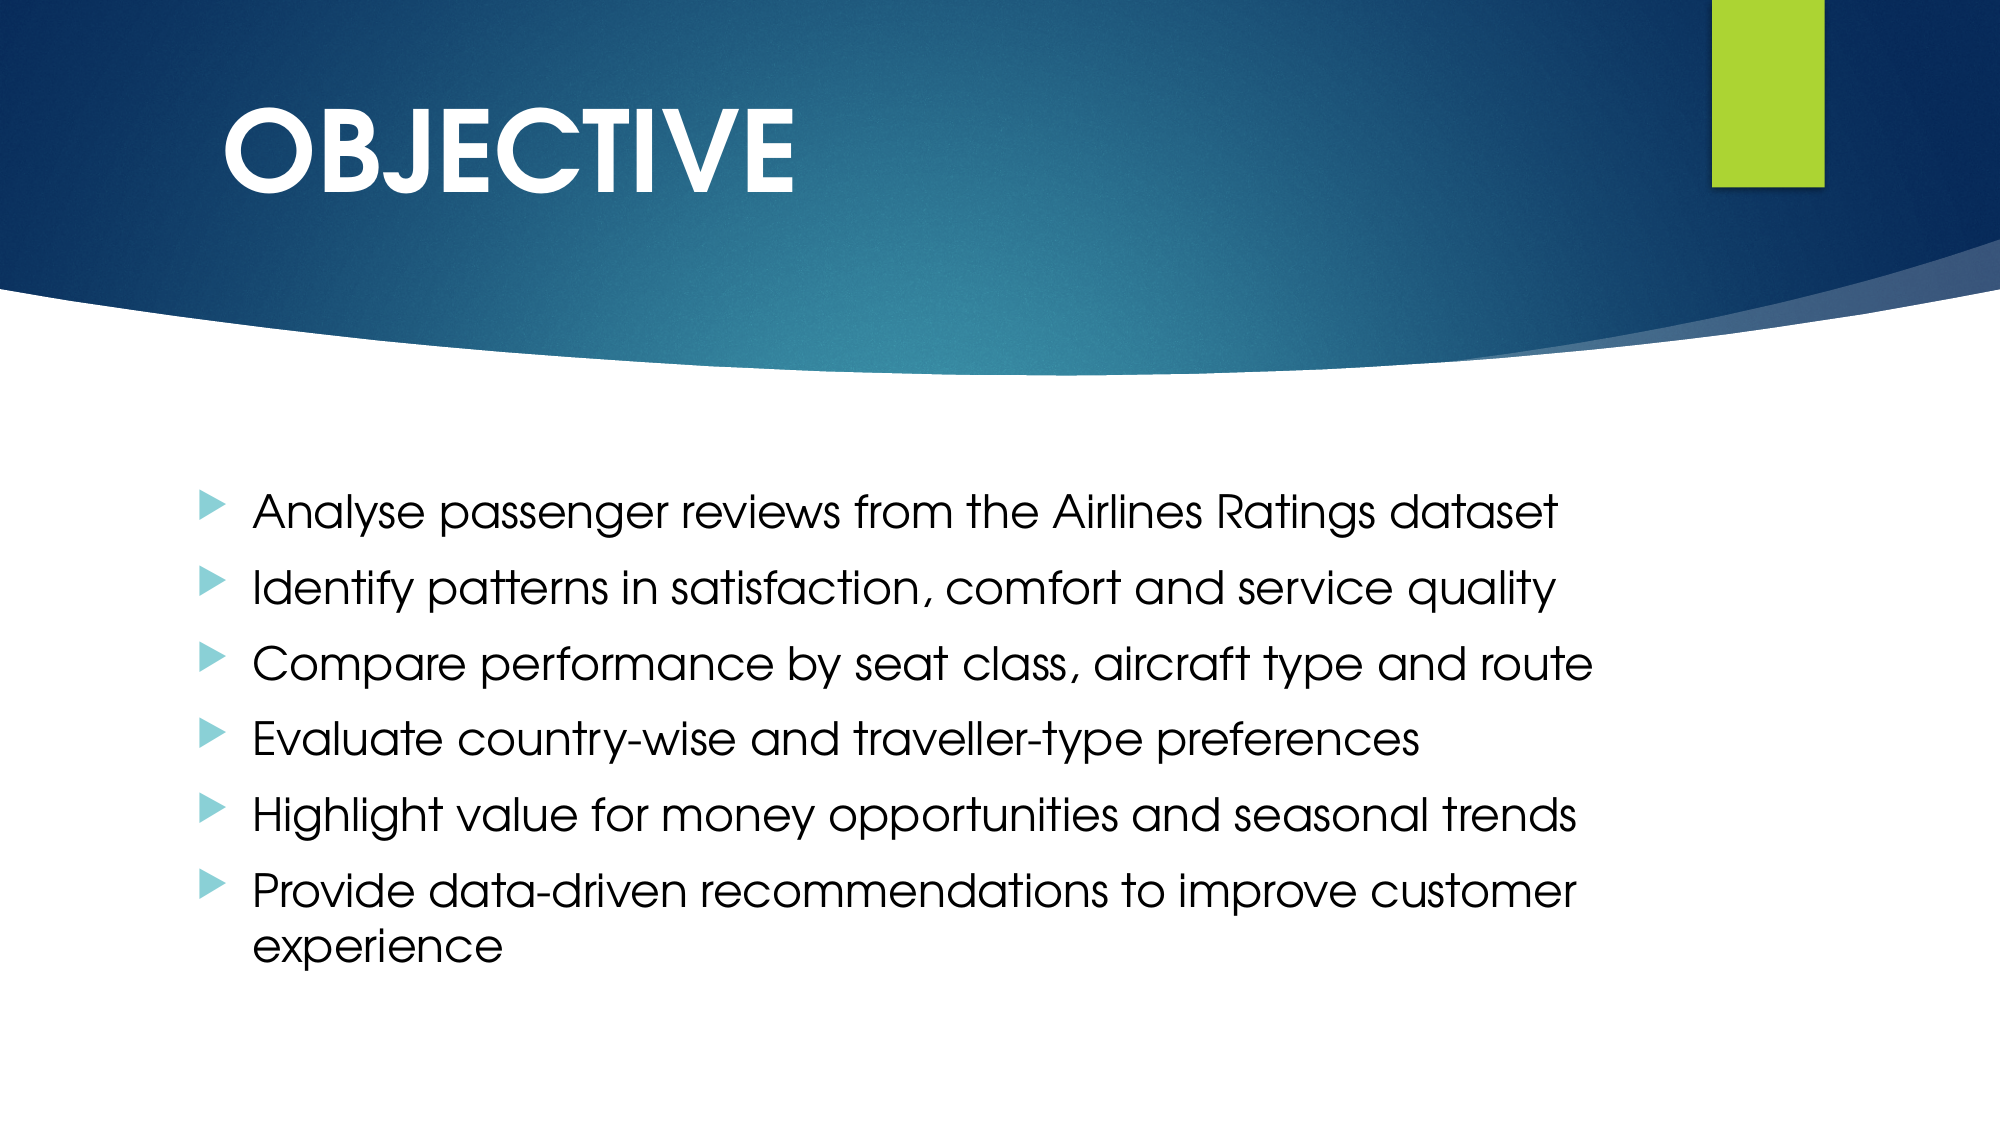

# OBJECTIVE

Analyse passenger reviews from the Airlines Ratings dataset
Identify patterns in satisfaction, comfort and service quality
Compare performance by seat class, aircraft type and route
Evaluate country-wise and traveller-type preferences
Highlight value for money opportunities and seasonal trends
Provide data-driven recommendations to improve customer experience